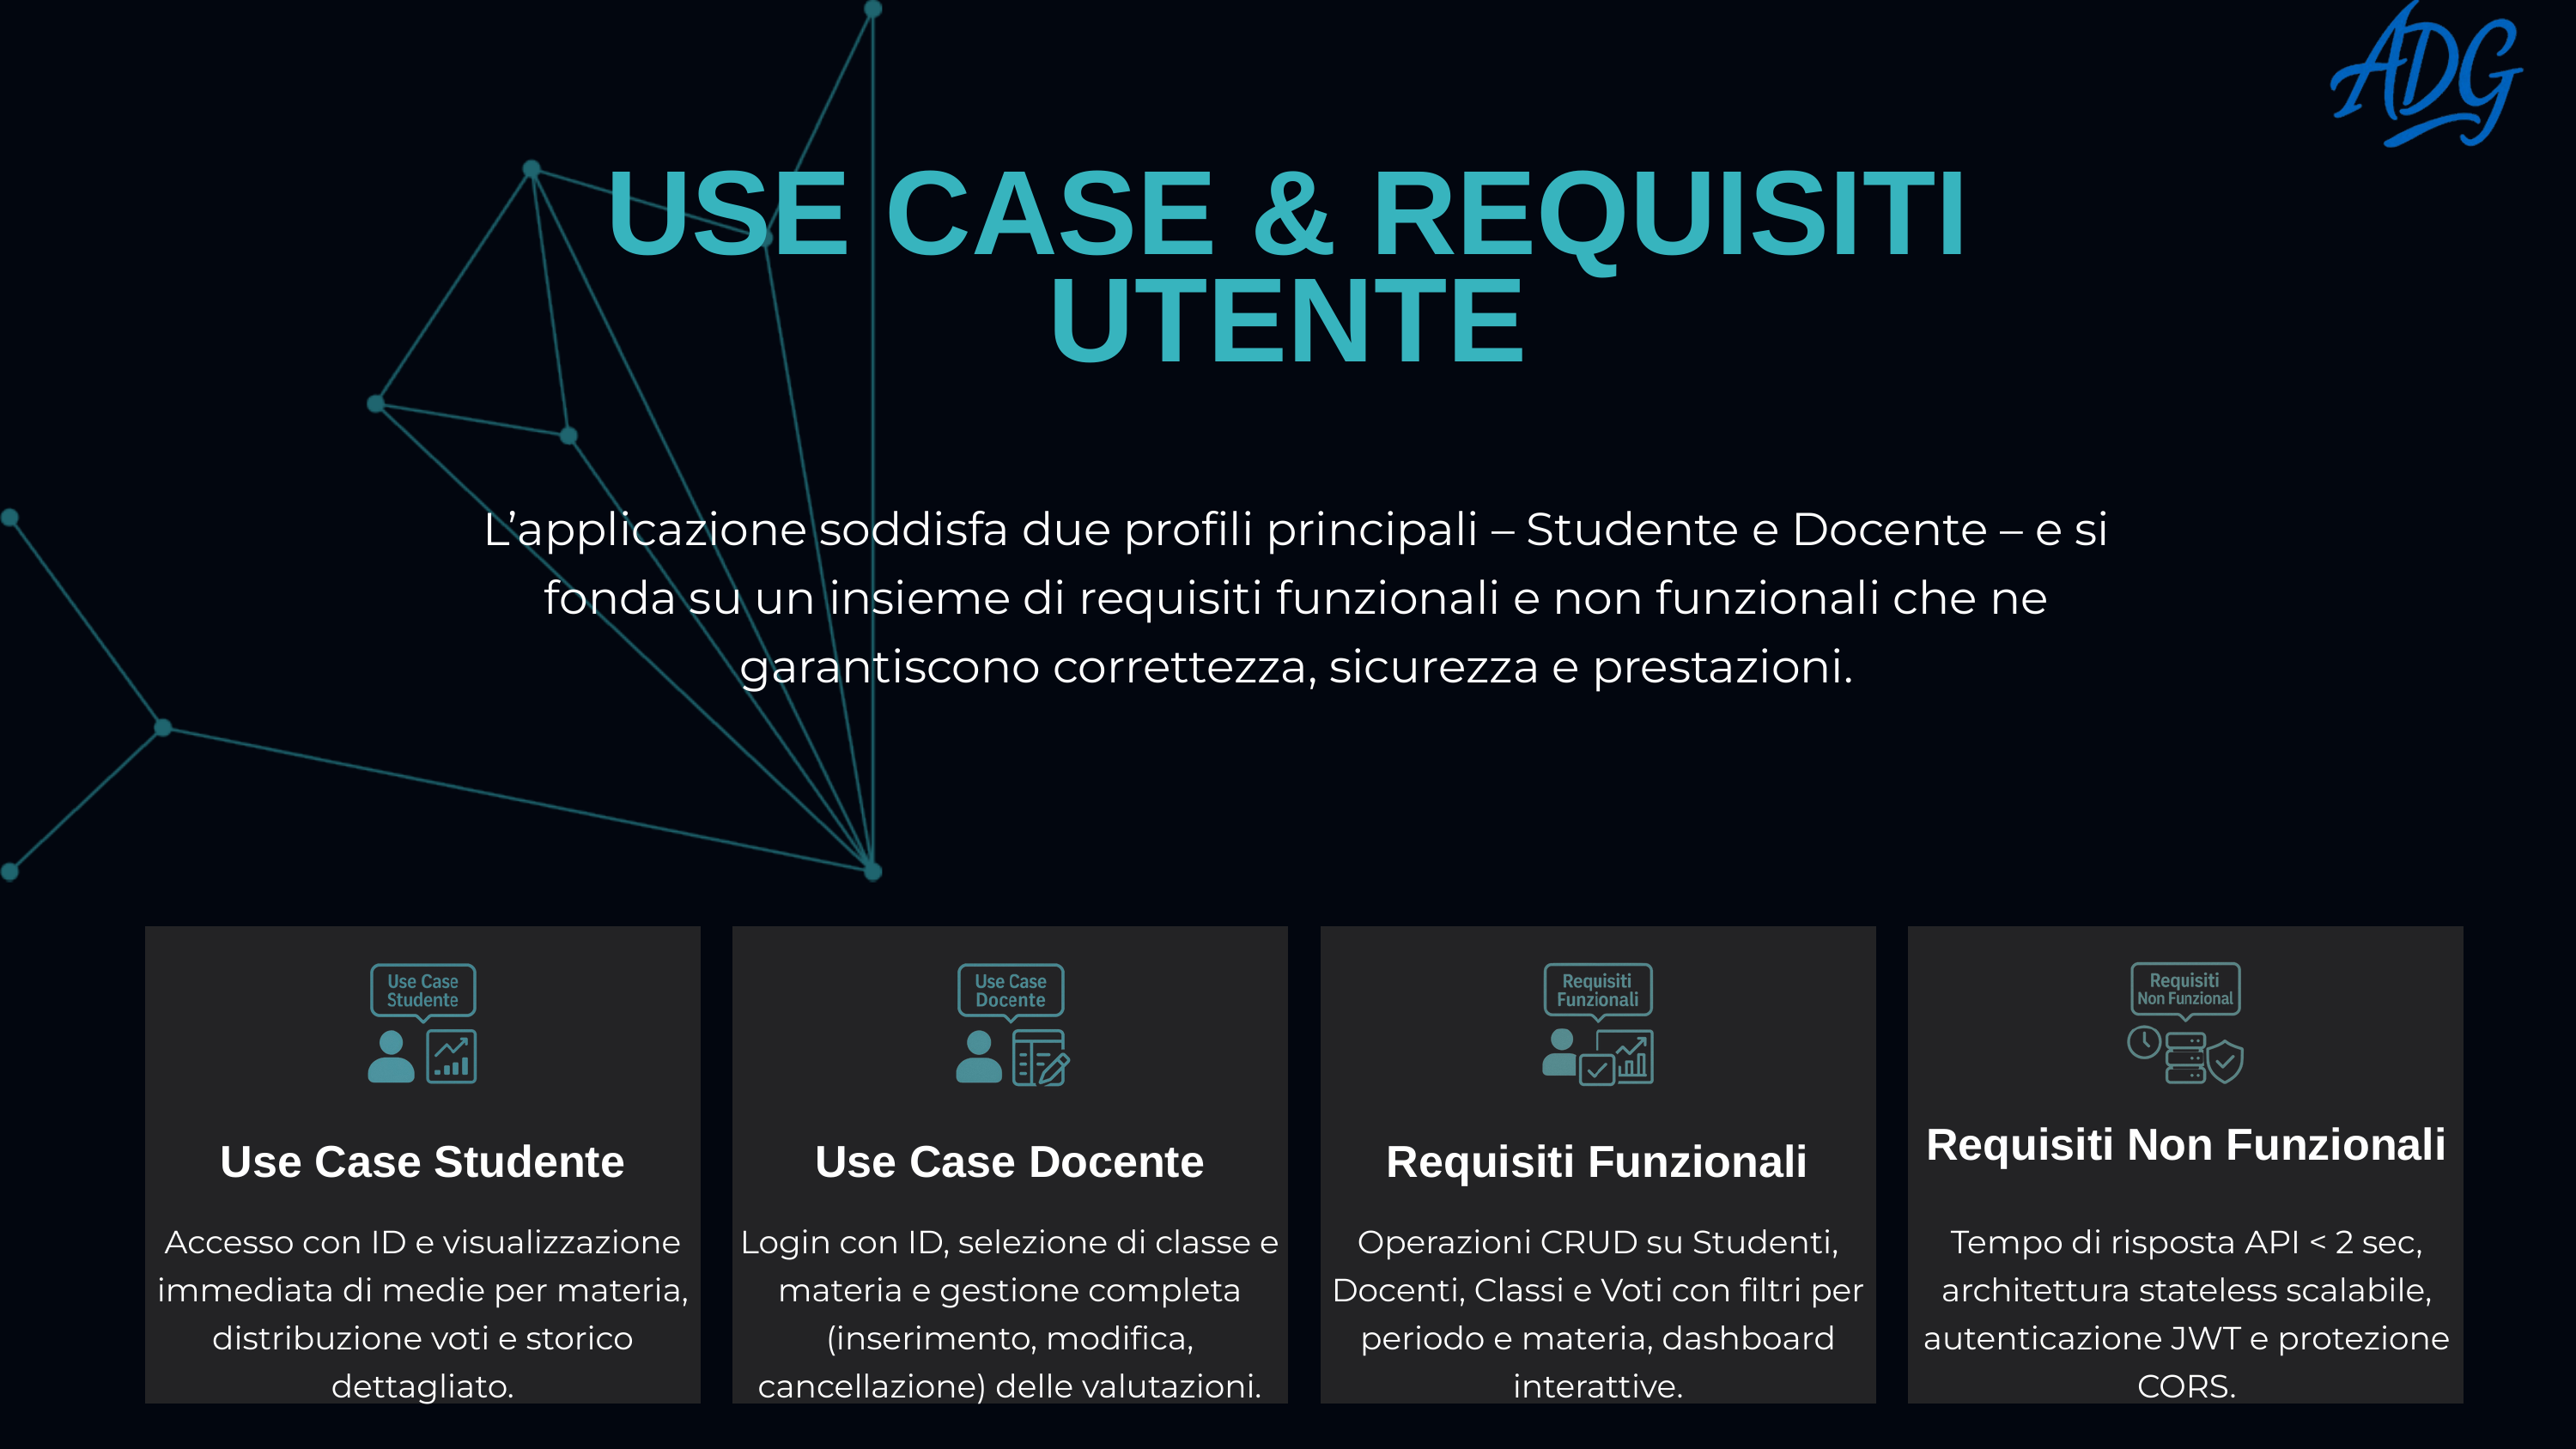

USE CASE & REQUISITI UTENTE
L’applicazione soddisfa due profili principali – Studente e Docente – e si fonda su un insieme di requisiti funzionali e non funzionali che ne garantiscono correttezza, sicurezza e prestazioni.

Requisiti Non Funzionali
Use Case Studente
Use Case Docente
Requisiti Funzionali
Accesso con ID e visualizzazione immediata di medie per materia, distribuzione voti e storico dettagliato.
Login con ID, selezione di classe e materia e gestione completa (inserimento, modifica, cancellazione) delle valutazioni.
Operazioni CRUD su Studenti, Docenti, Classi e Voti con filtri per periodo e materia, dashboard interattive.
Tempo di risposta API < 2 sec, architettura stateless scalabile, autenticazione JWT e protezione CORS.